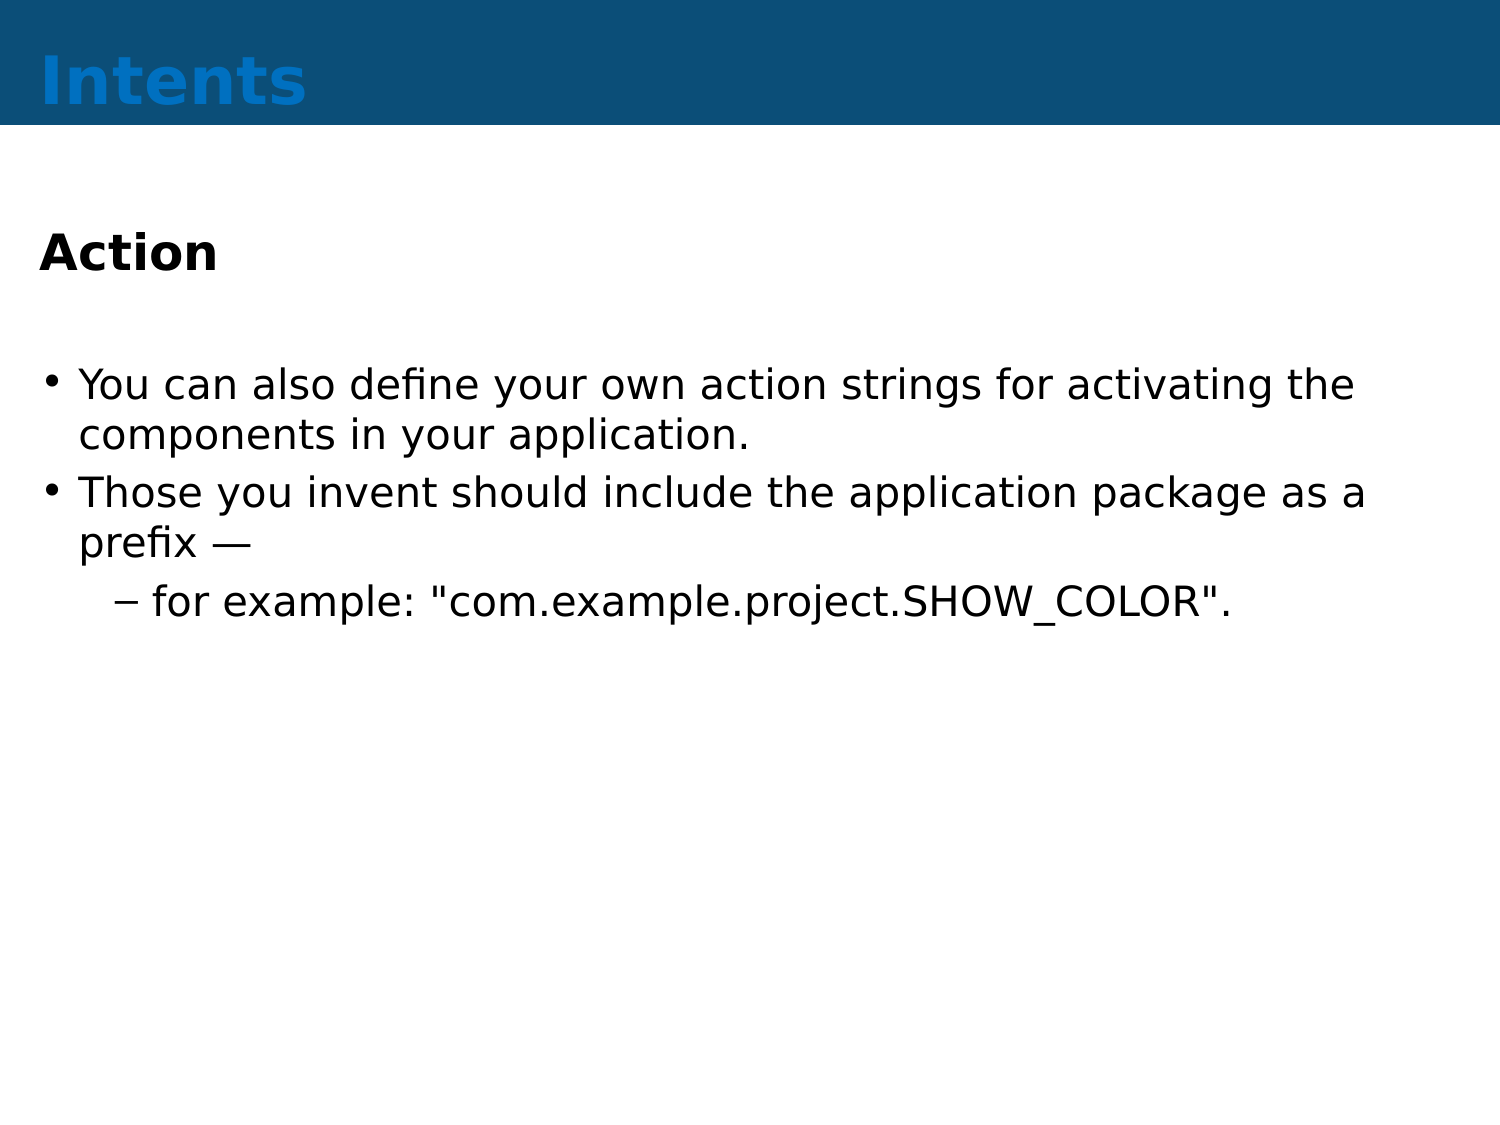

# Intents
Action
You can also define your own action strings for activating the components in your application.
Those you invent should include the application package as a prefix —
for example: "com.example.project.SHOW_COLOR".